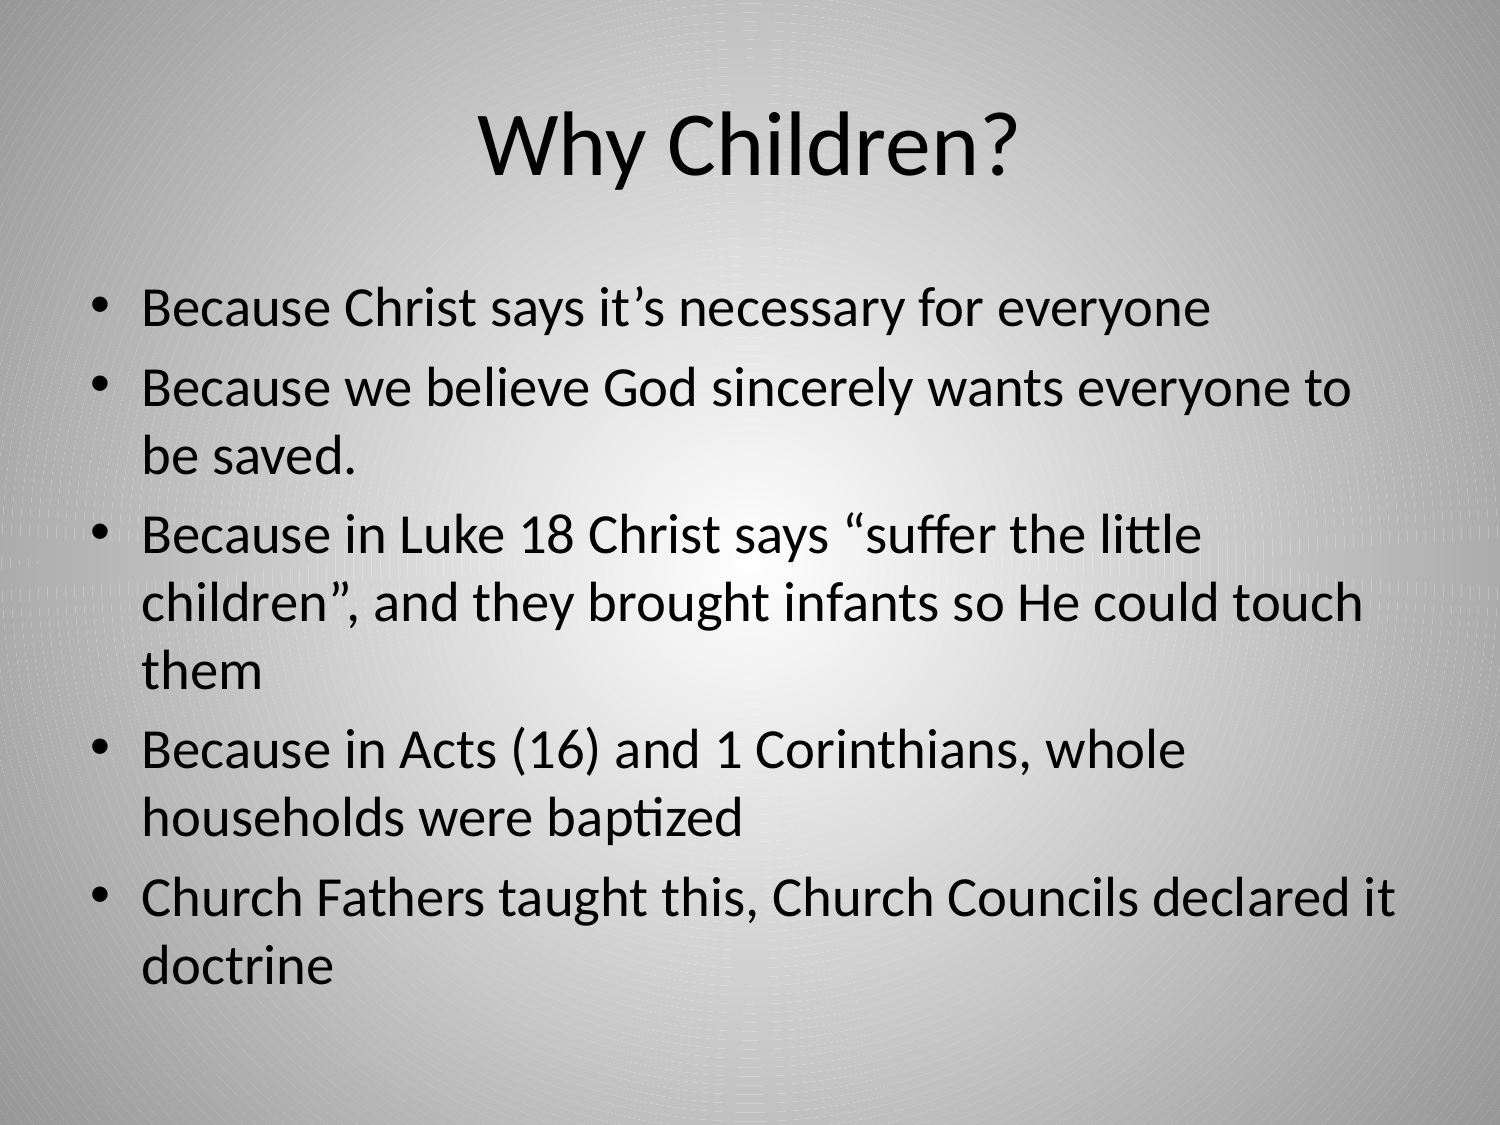

# Why Children?
Because Christ says it’s necessary for everyone
Because we believe God sincerely wants everyone to be saved.
Because in Luke 18 Christ says “suffer the little children”, and they brought infants so He could touch them
Because in Acts (16) and 1 Corinthians, whole households were baptized
Church Fathers taught this, Church Councils declared it doctrine